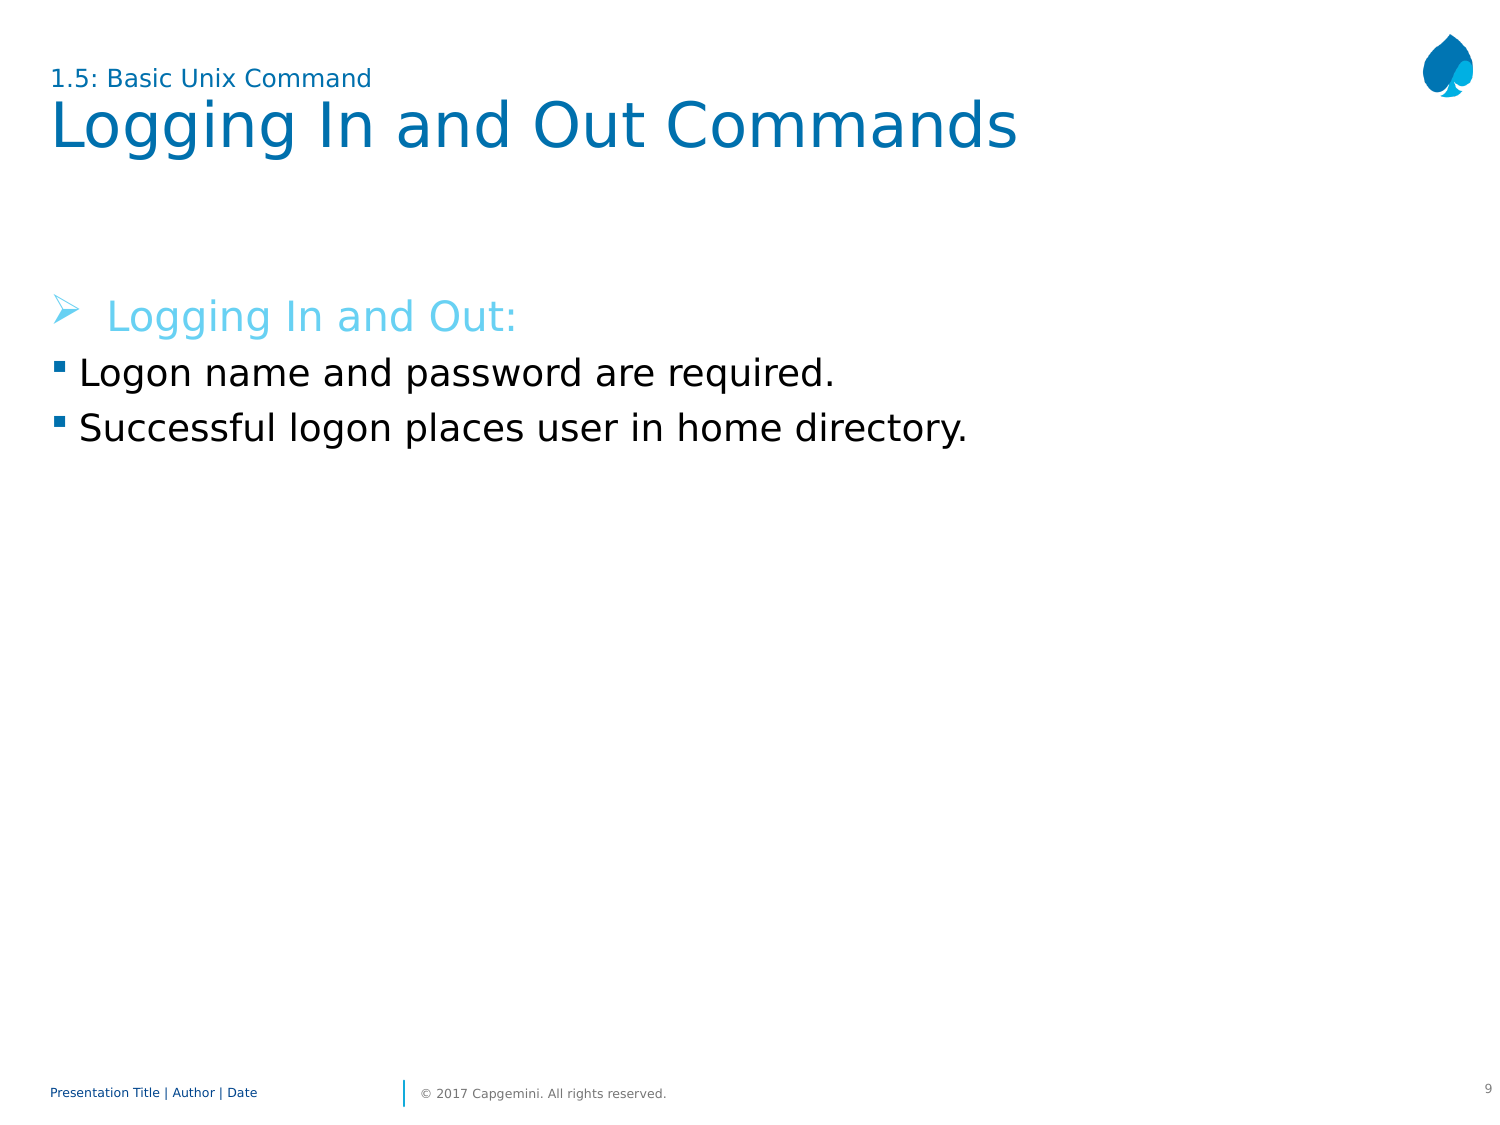

# 1.5: Basic Unix Command Logging In and Out Commands

Logging In and Out:
Logon name and password are required.
Successful logon places user in home directory.